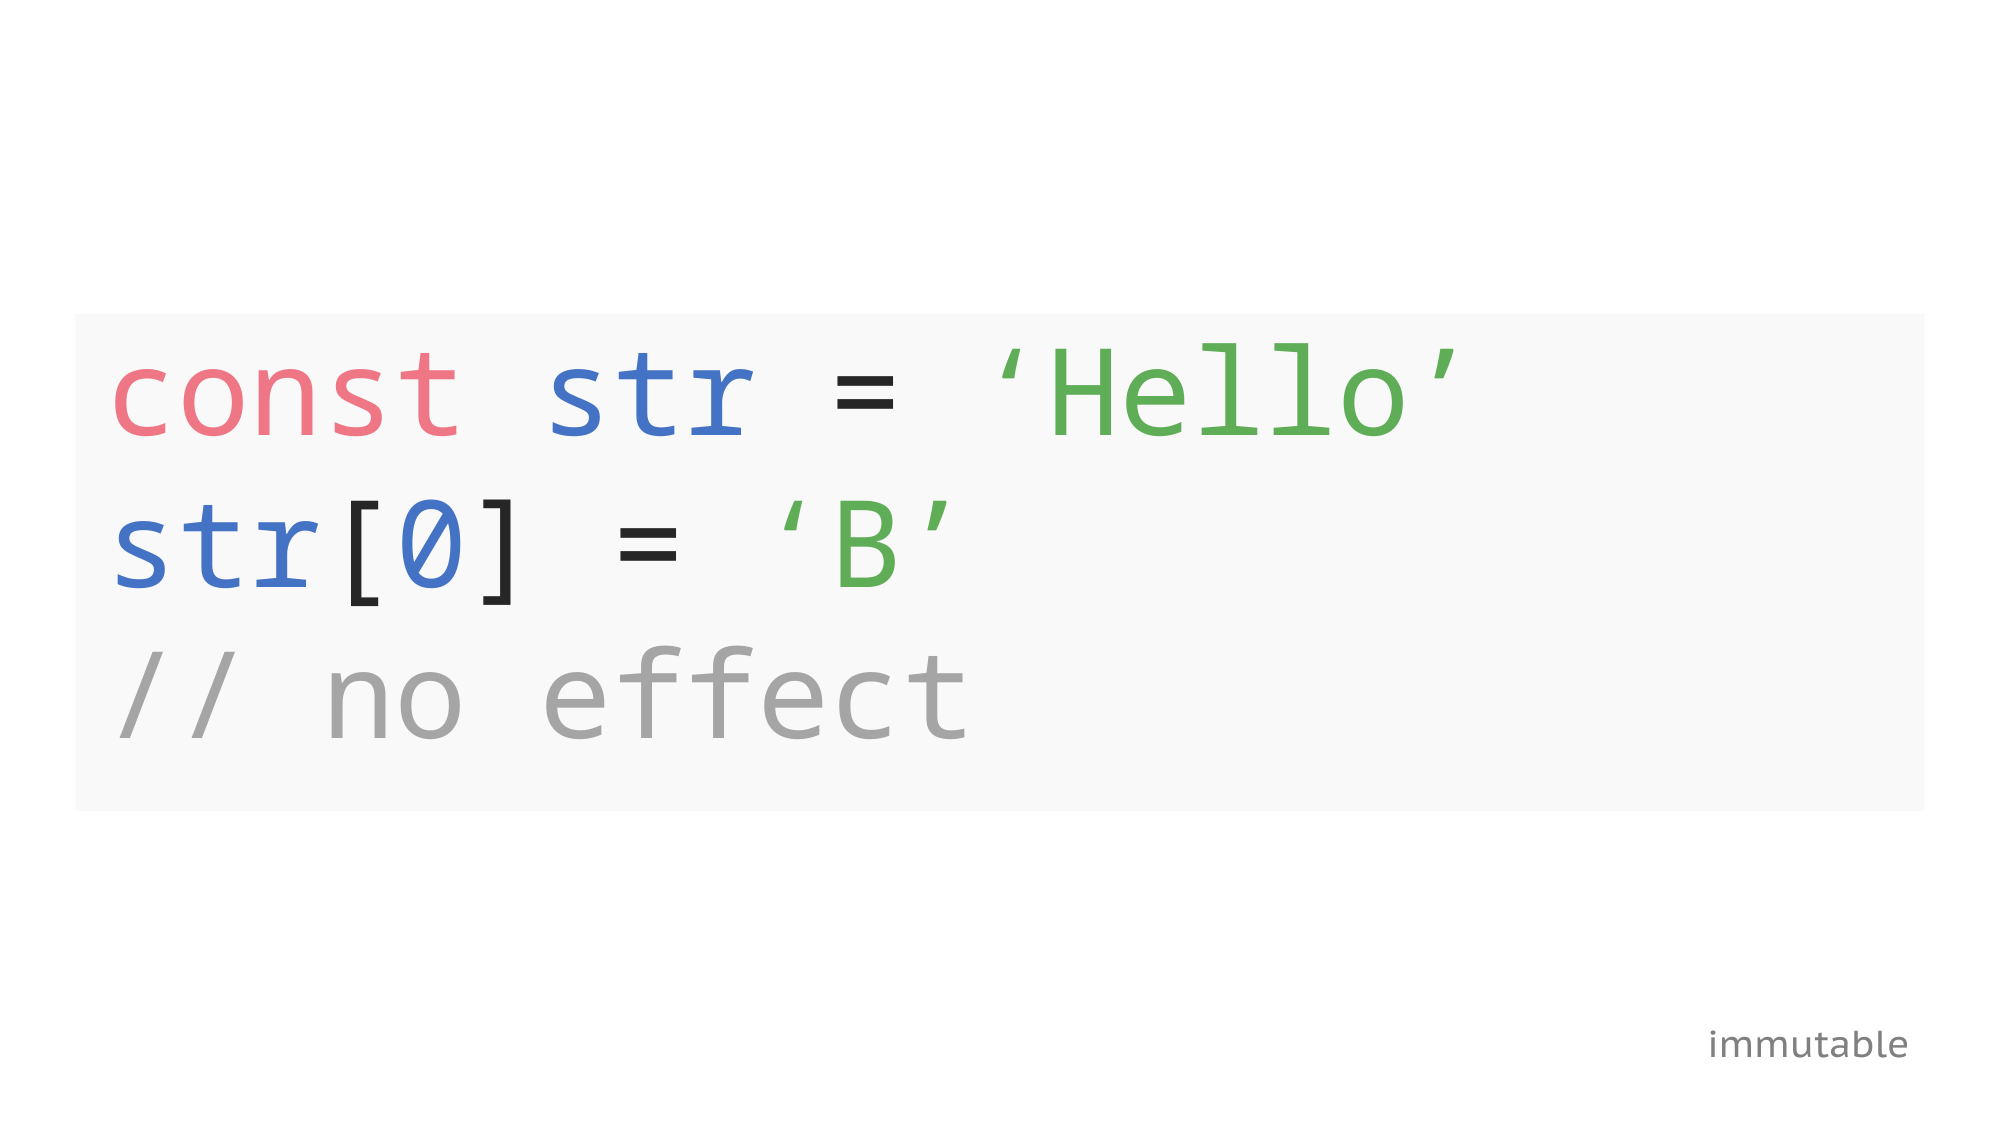

const str = ‘Hello’
str[0] = ‘B’
// no effect
immutable